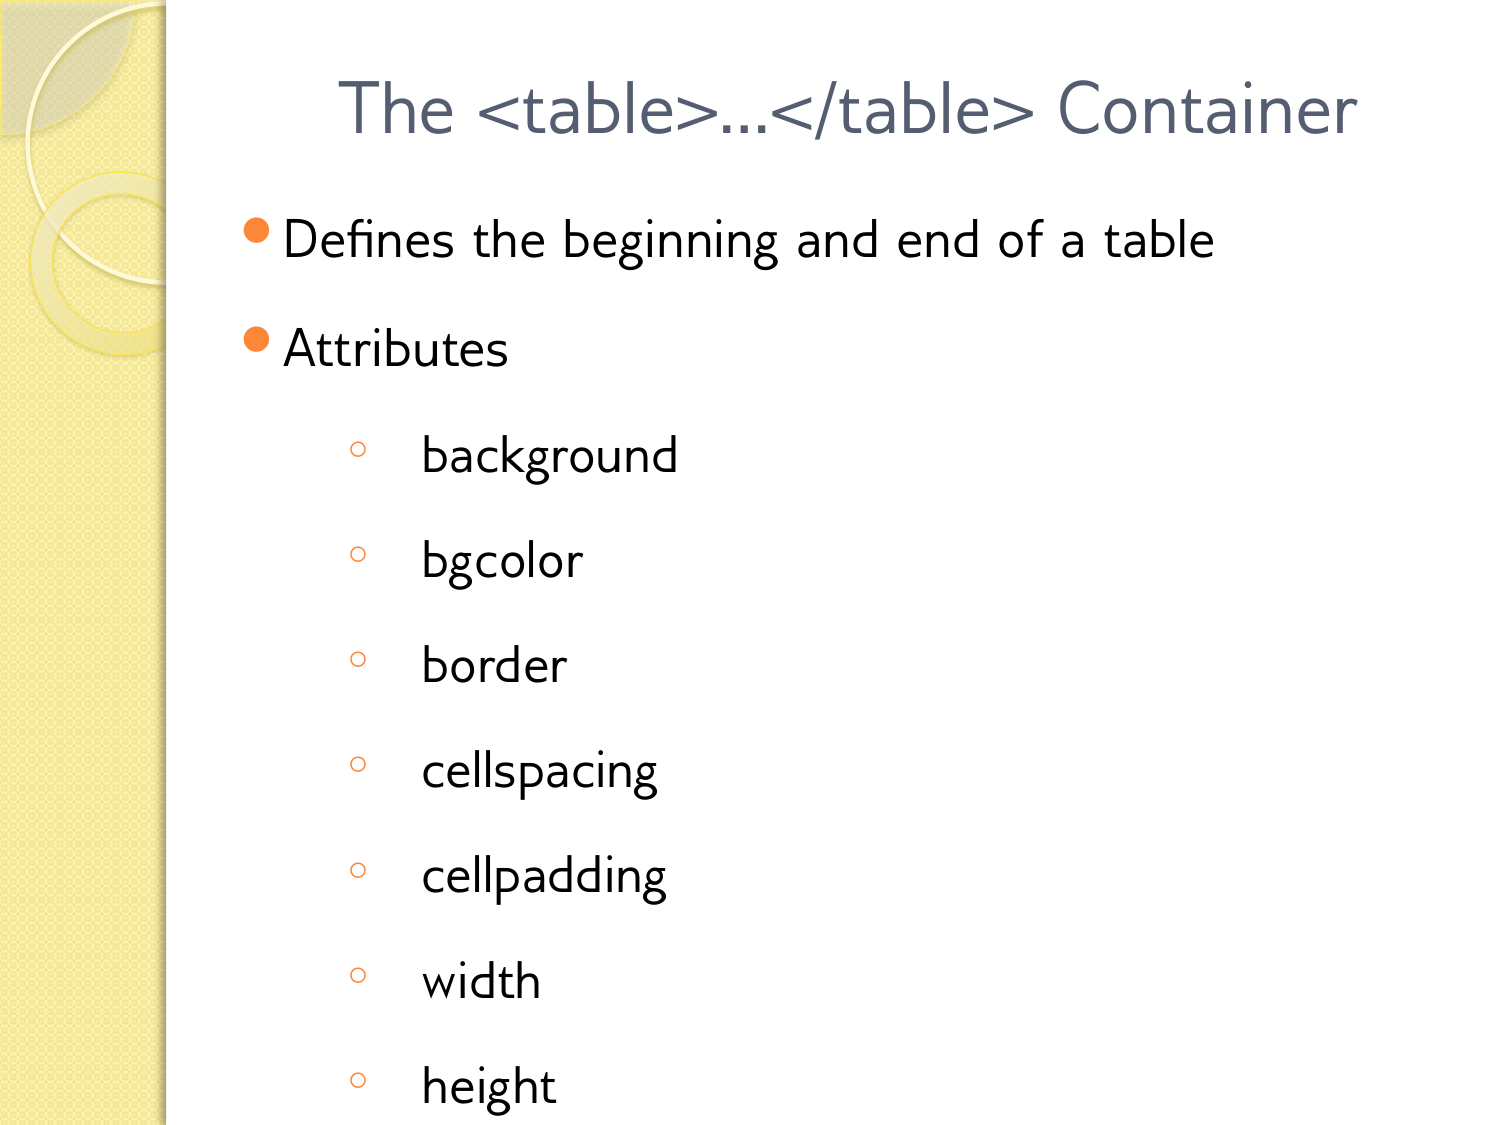

# The <table>…</table> Container
Defines the beginning and end of a table
Attributes
background
bgcolor
border
cellspacing
cellpadding
width
height